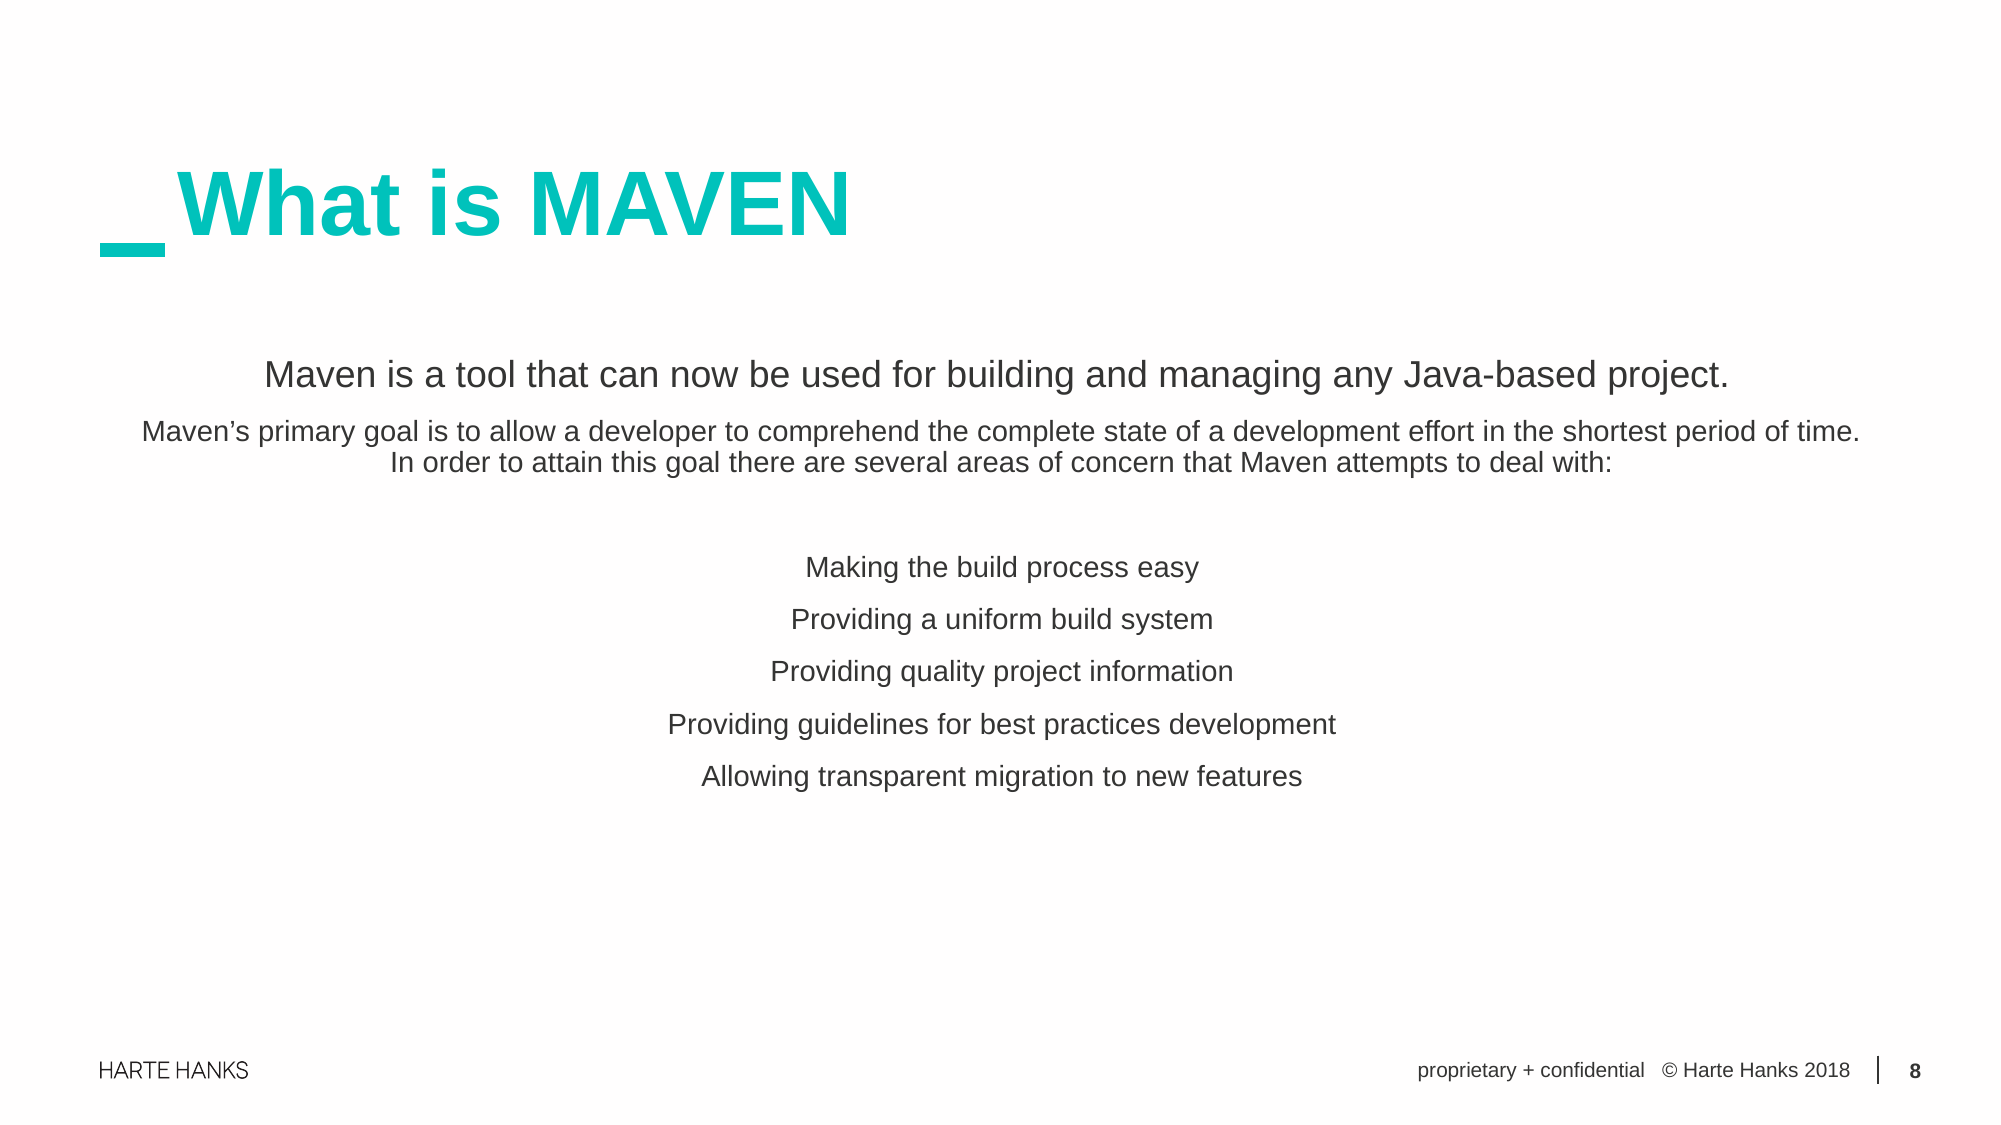

What is MAVEN
Maven is a tool that can now be used for building and managing any Java-based project.
Maven’s primary goal is to allow a developer to comprehend the complete state of a development effort in the shortest period of time. In order to attain this goal there are several areas of concern that Maven attempts to deal with:

Making the build process easy
Providing a uniform build system
Providing quality project information
Providing guidelines for best practices development
Allowing transparent migration to new features